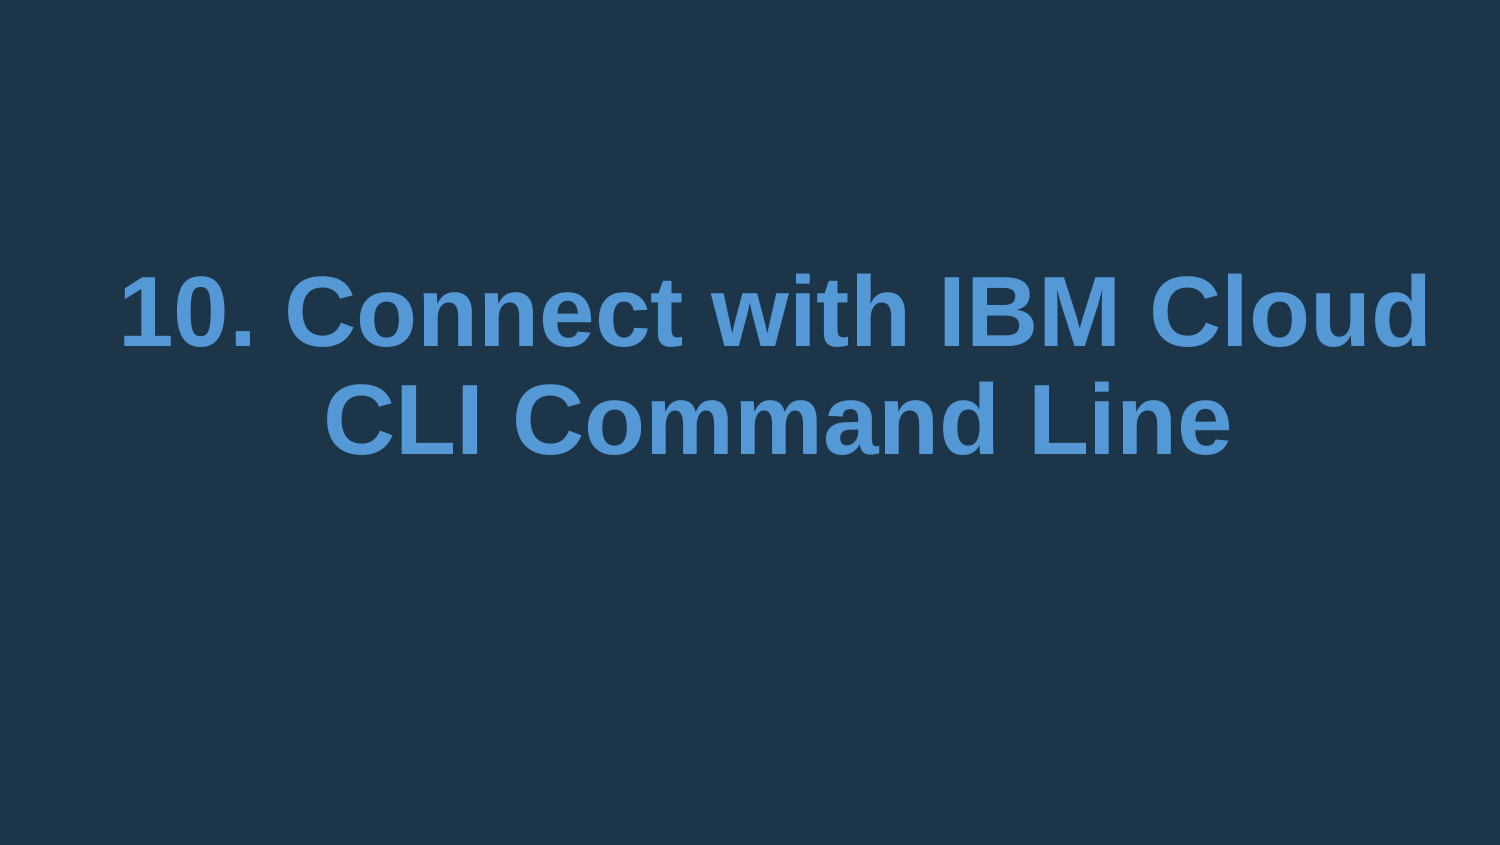

10. Connect with IBM Cloud
	  CLI Command Line